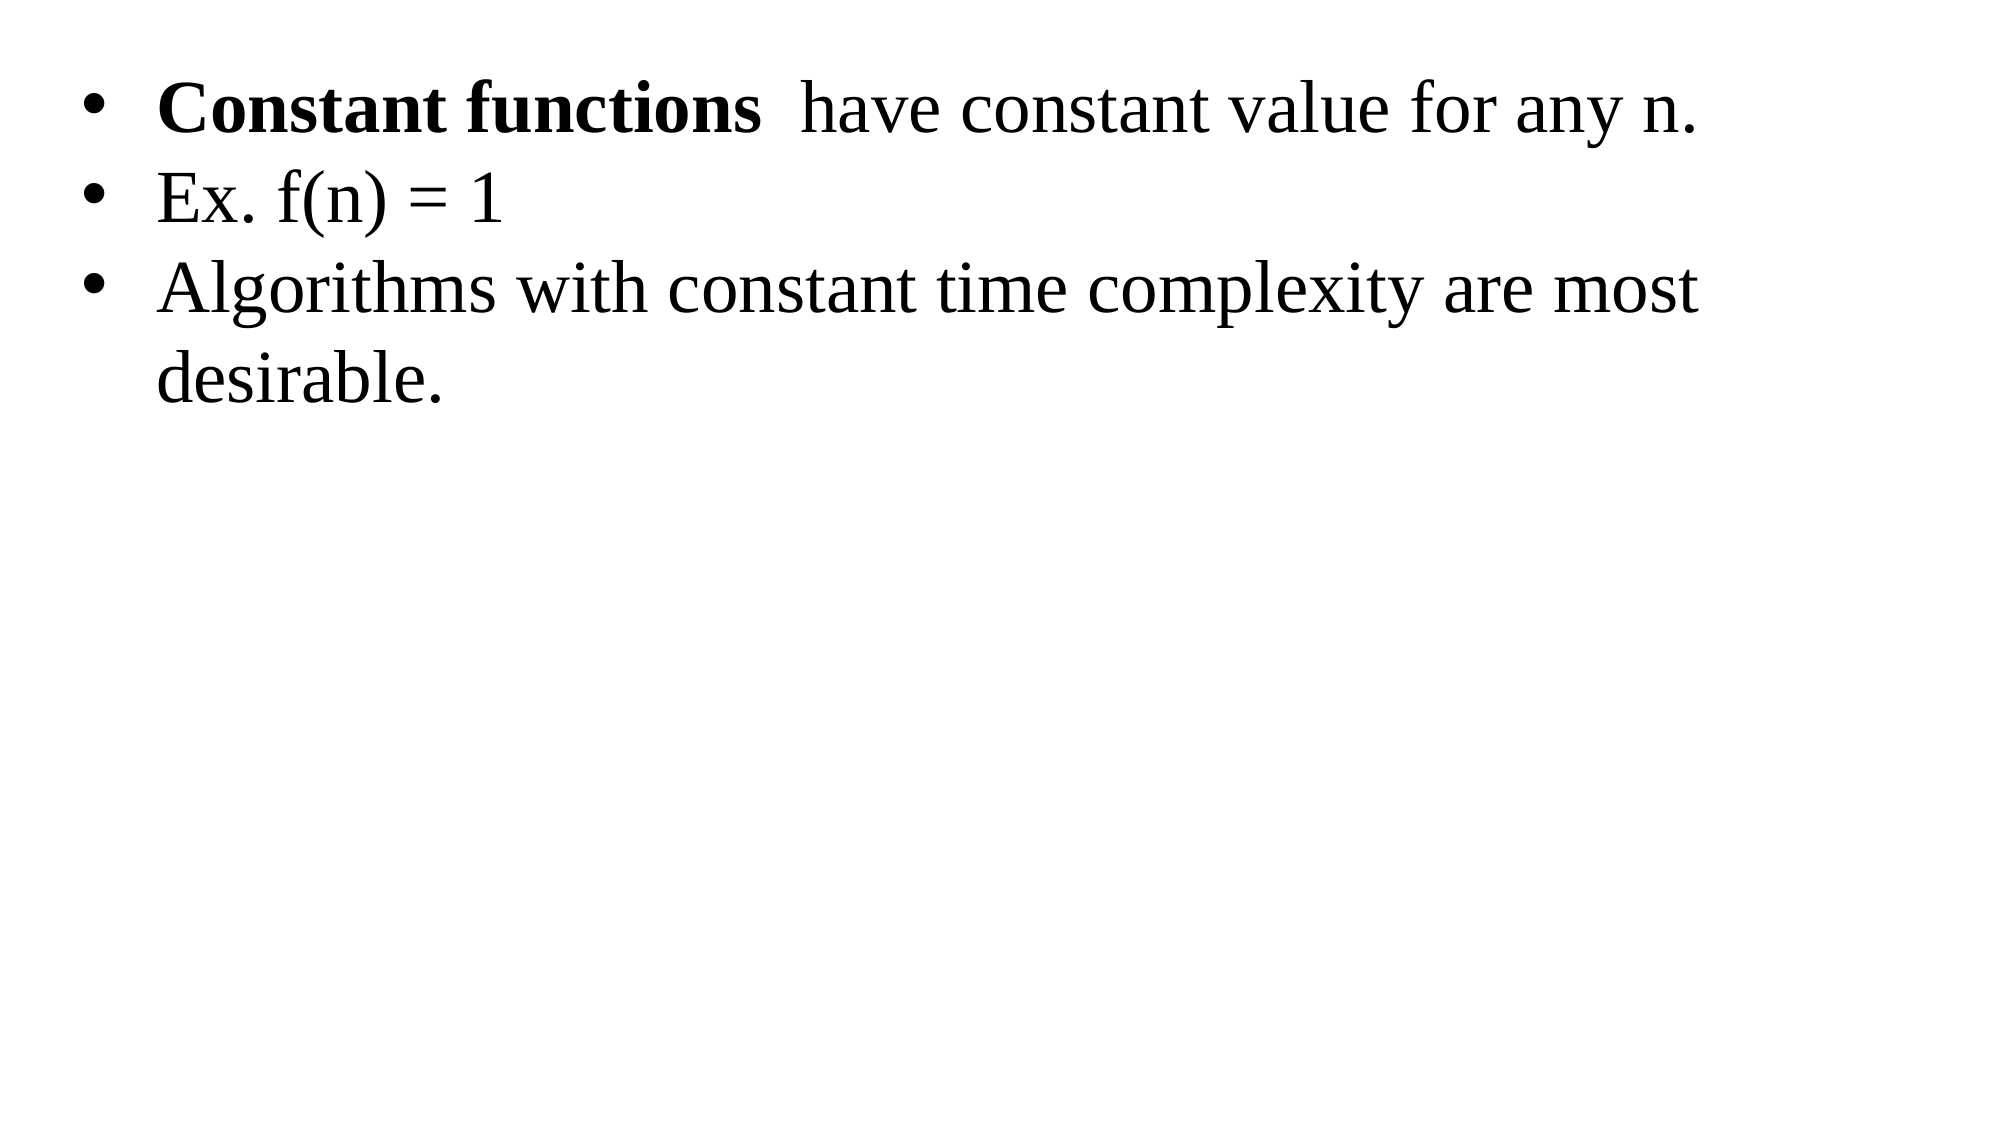

Constant functions  have constant value for any n.
Ex. f(n) = 1
Algorithms with constant time complexity are most desirable.